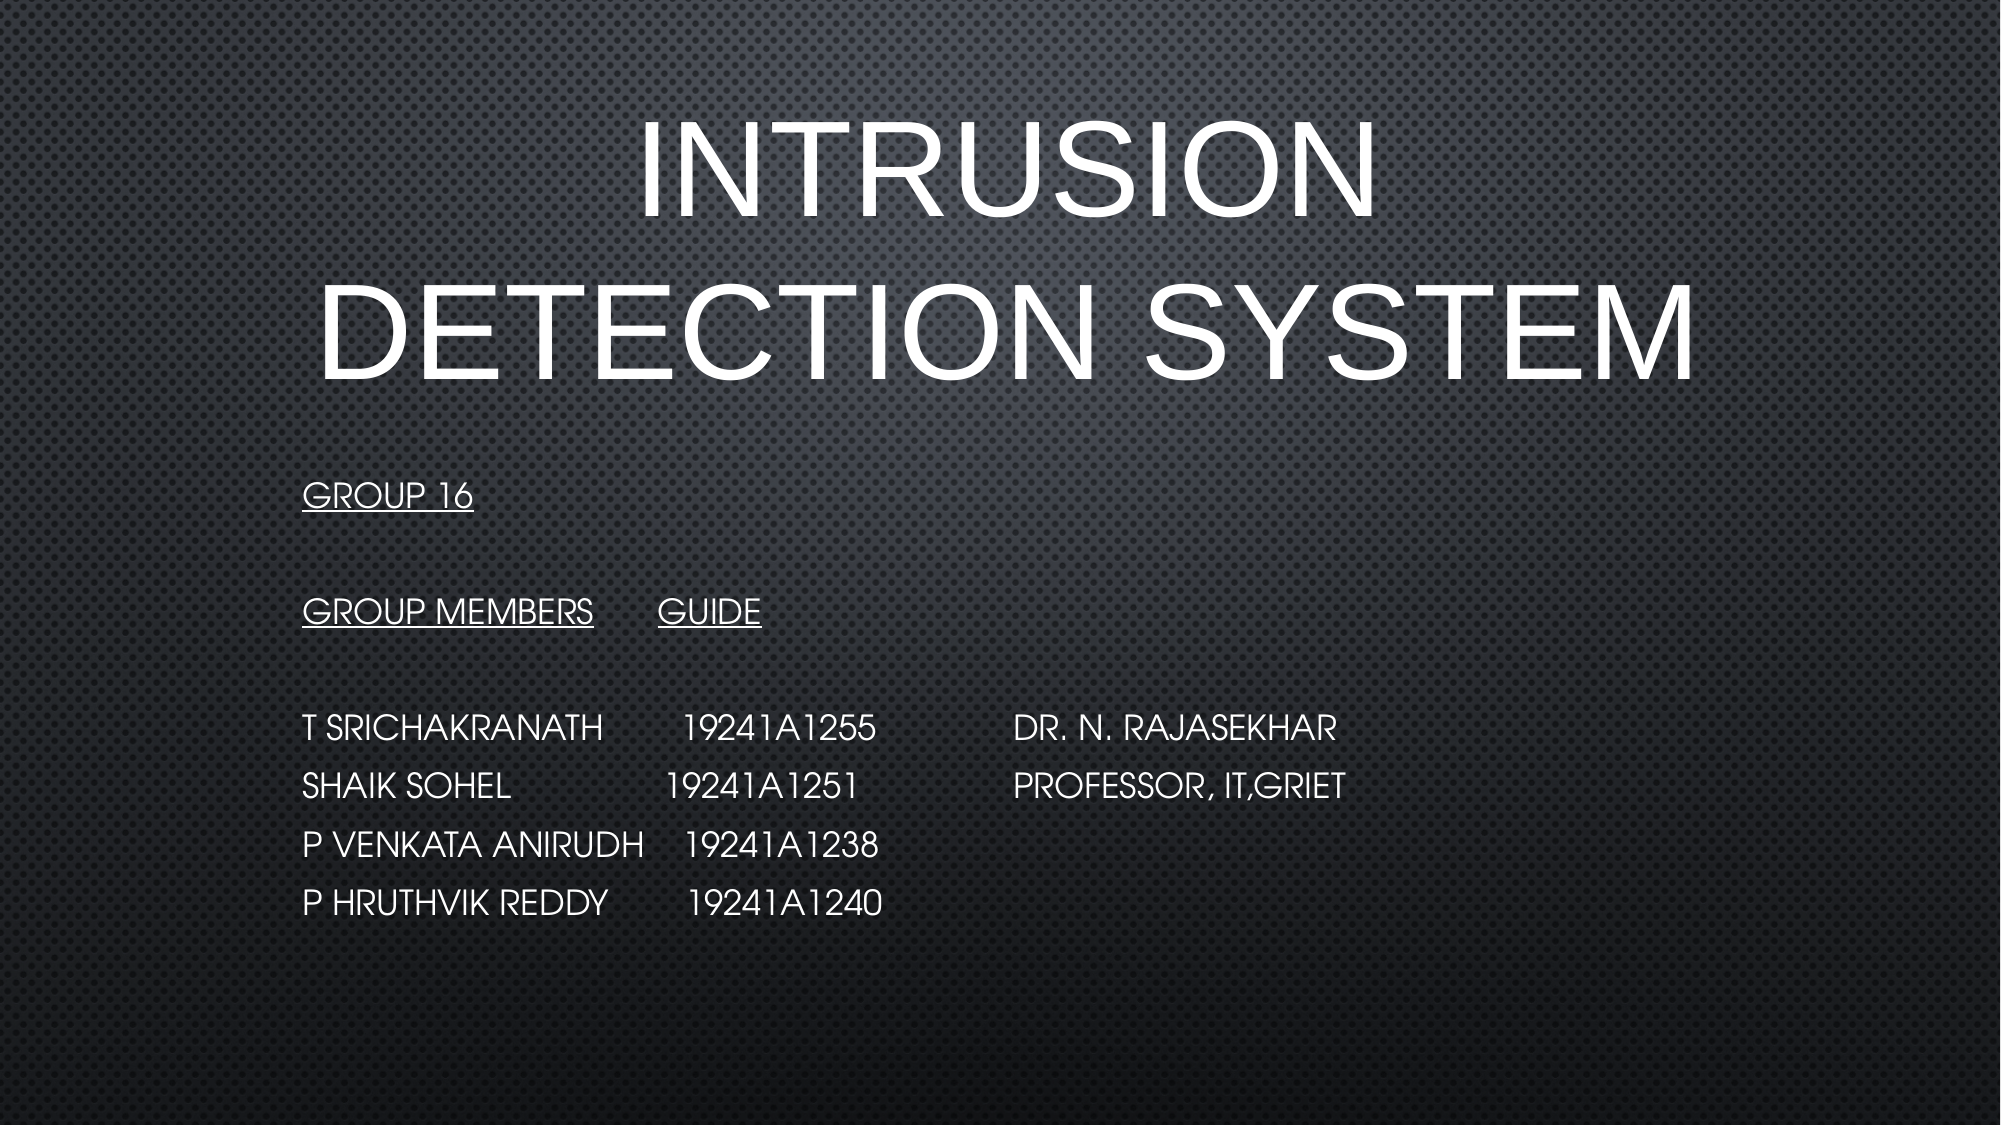

# Intrusion detection system
Group 16

Group Members												guide

T Srichakranath        19241a1255								Dr. N. Rajasekhar
Shaik Sohel                19241a1251								Professor, IT,GRIET
P Venkata Anirudh    19241a1238
P Hruthvik Reddy        19241a1240